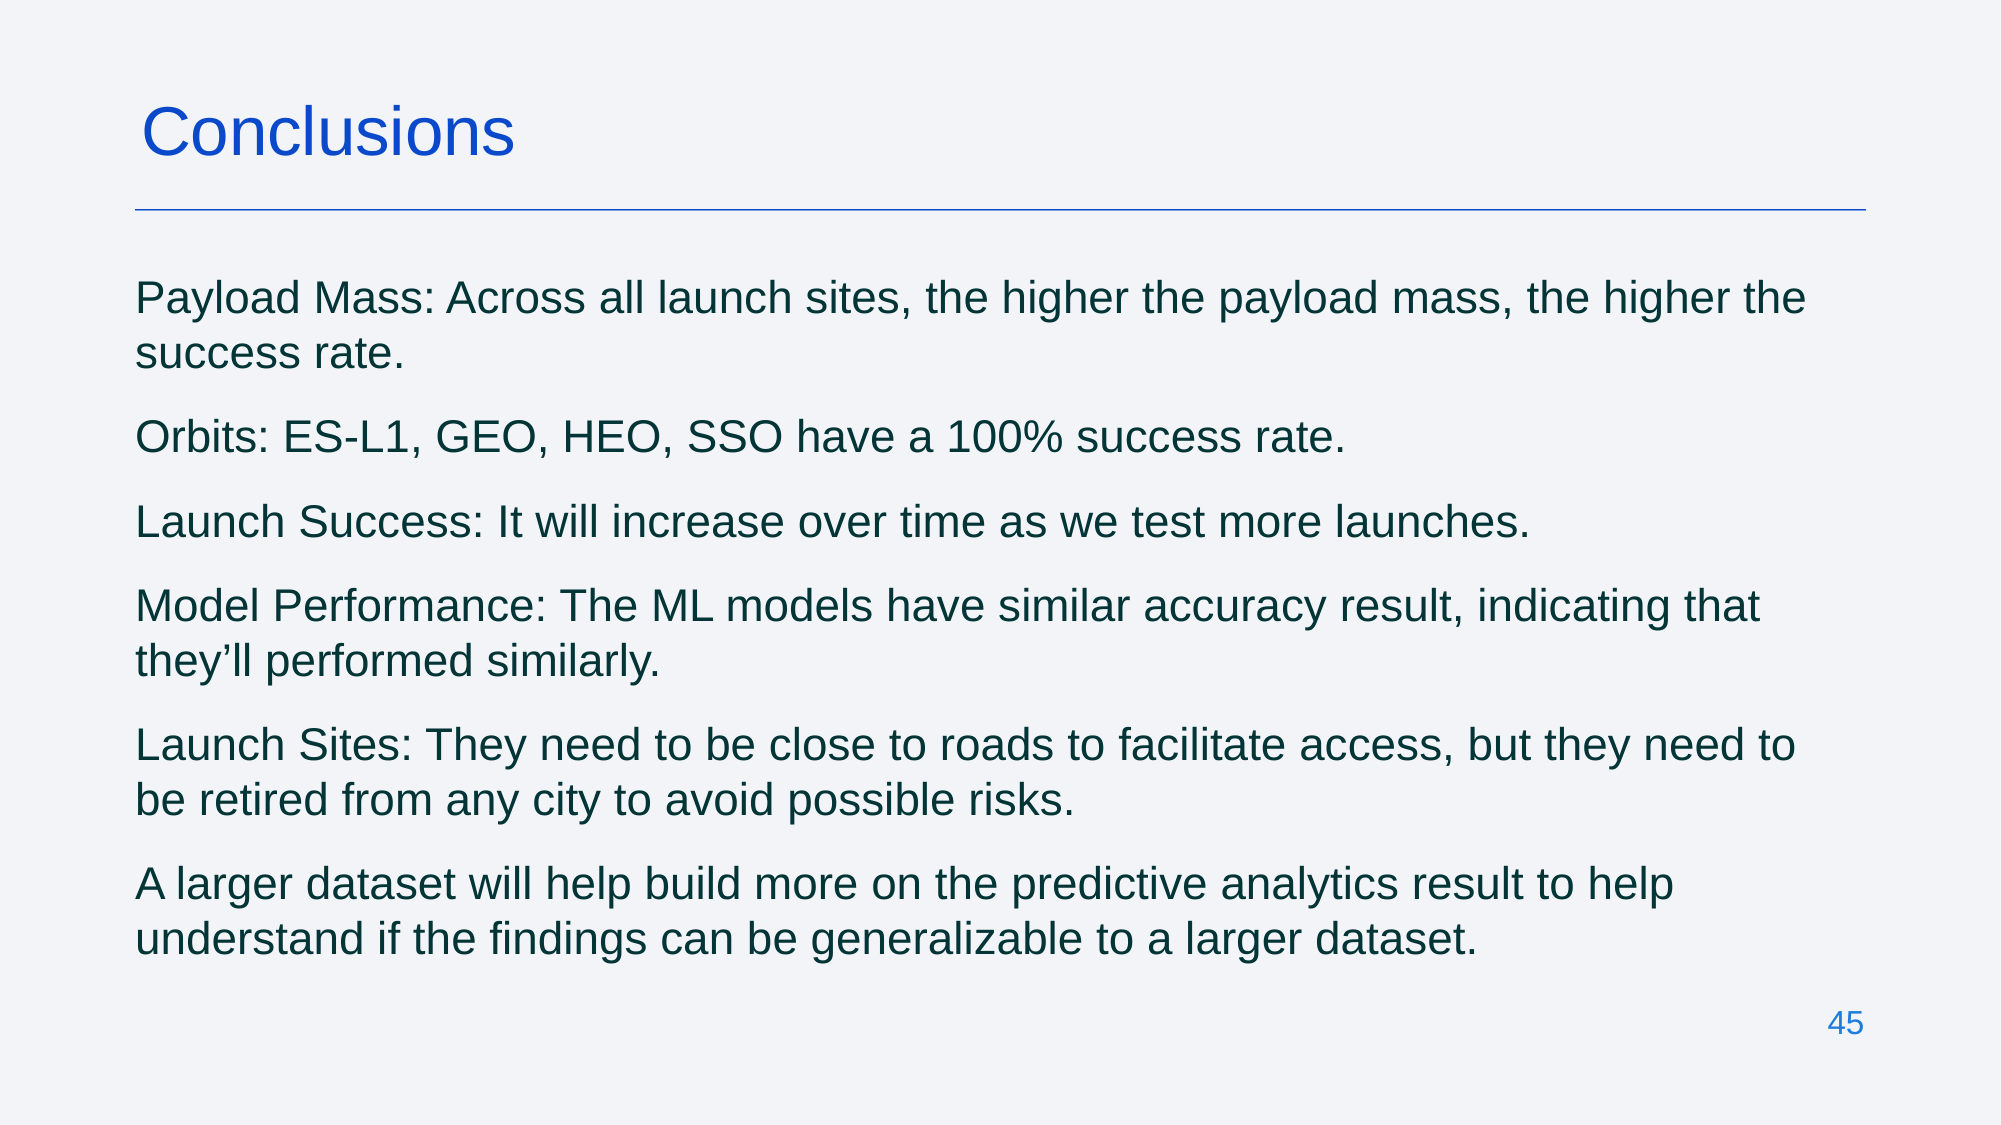

Conclusions
Payload Mass: Across all launch sites, the higher the payload mass, the higher the success rate.
Orbits: ES-L1, GEO, HEO, SSO have a 100% success rate.
Launch Success: It will increase over time as we test more launches.
Model Performance: The ML models have similar accuracy result, indicating that they’ll performed similarly.
Launch Sites: They need to be close to roads to facilitate access, but they need to be retired from any city to avoid possible risks.
A larger dataset will help build more on the predictive analytics result to help understand if the findings can be generalizable to a larger dataset.
45